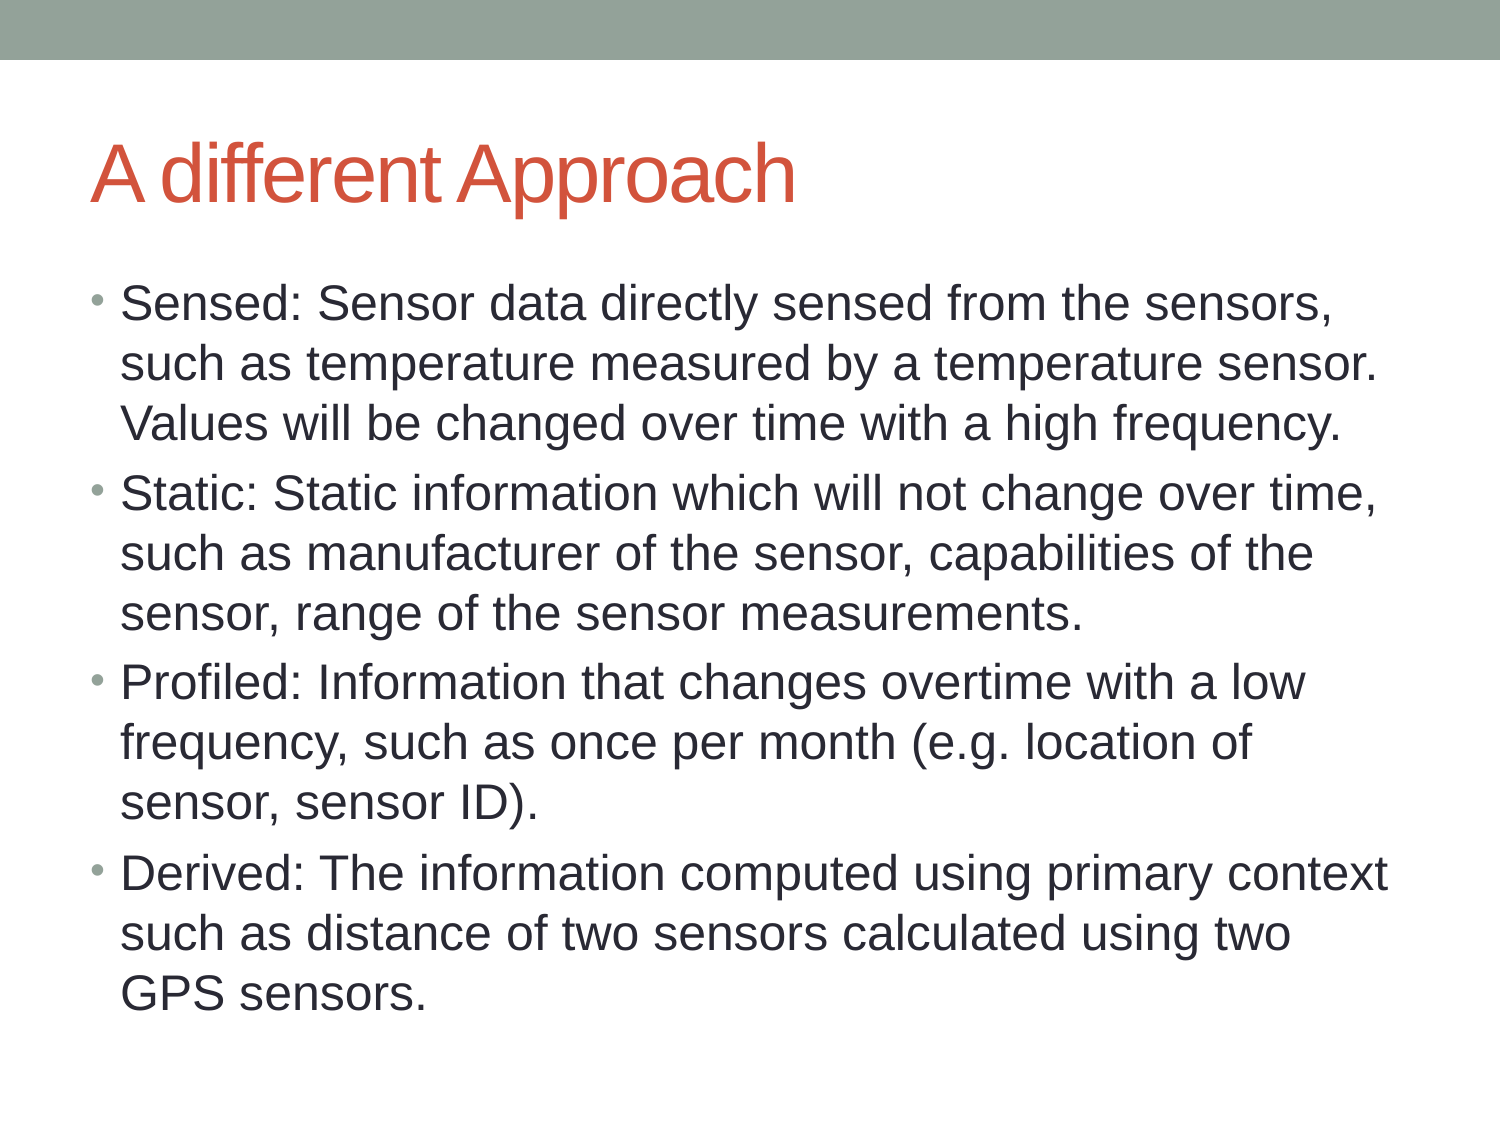

# A different Approach
Sensed: Sensor data directly sensed from the sensors, such as temperature measured by a temperature sensor. Values will be changed over time with a high frequency.
Static: Static information which will not change over time, such as manufacturer of the sensor, capabilities of the sensor, range of the sensor measurements.
Profiled: Information that changes overtime with a low frequency, such as once per month (e.g. location of sensor, sensor ID).
Derived: The information computed using primary context such as distance of two sensors calculated using two GPS sensors.